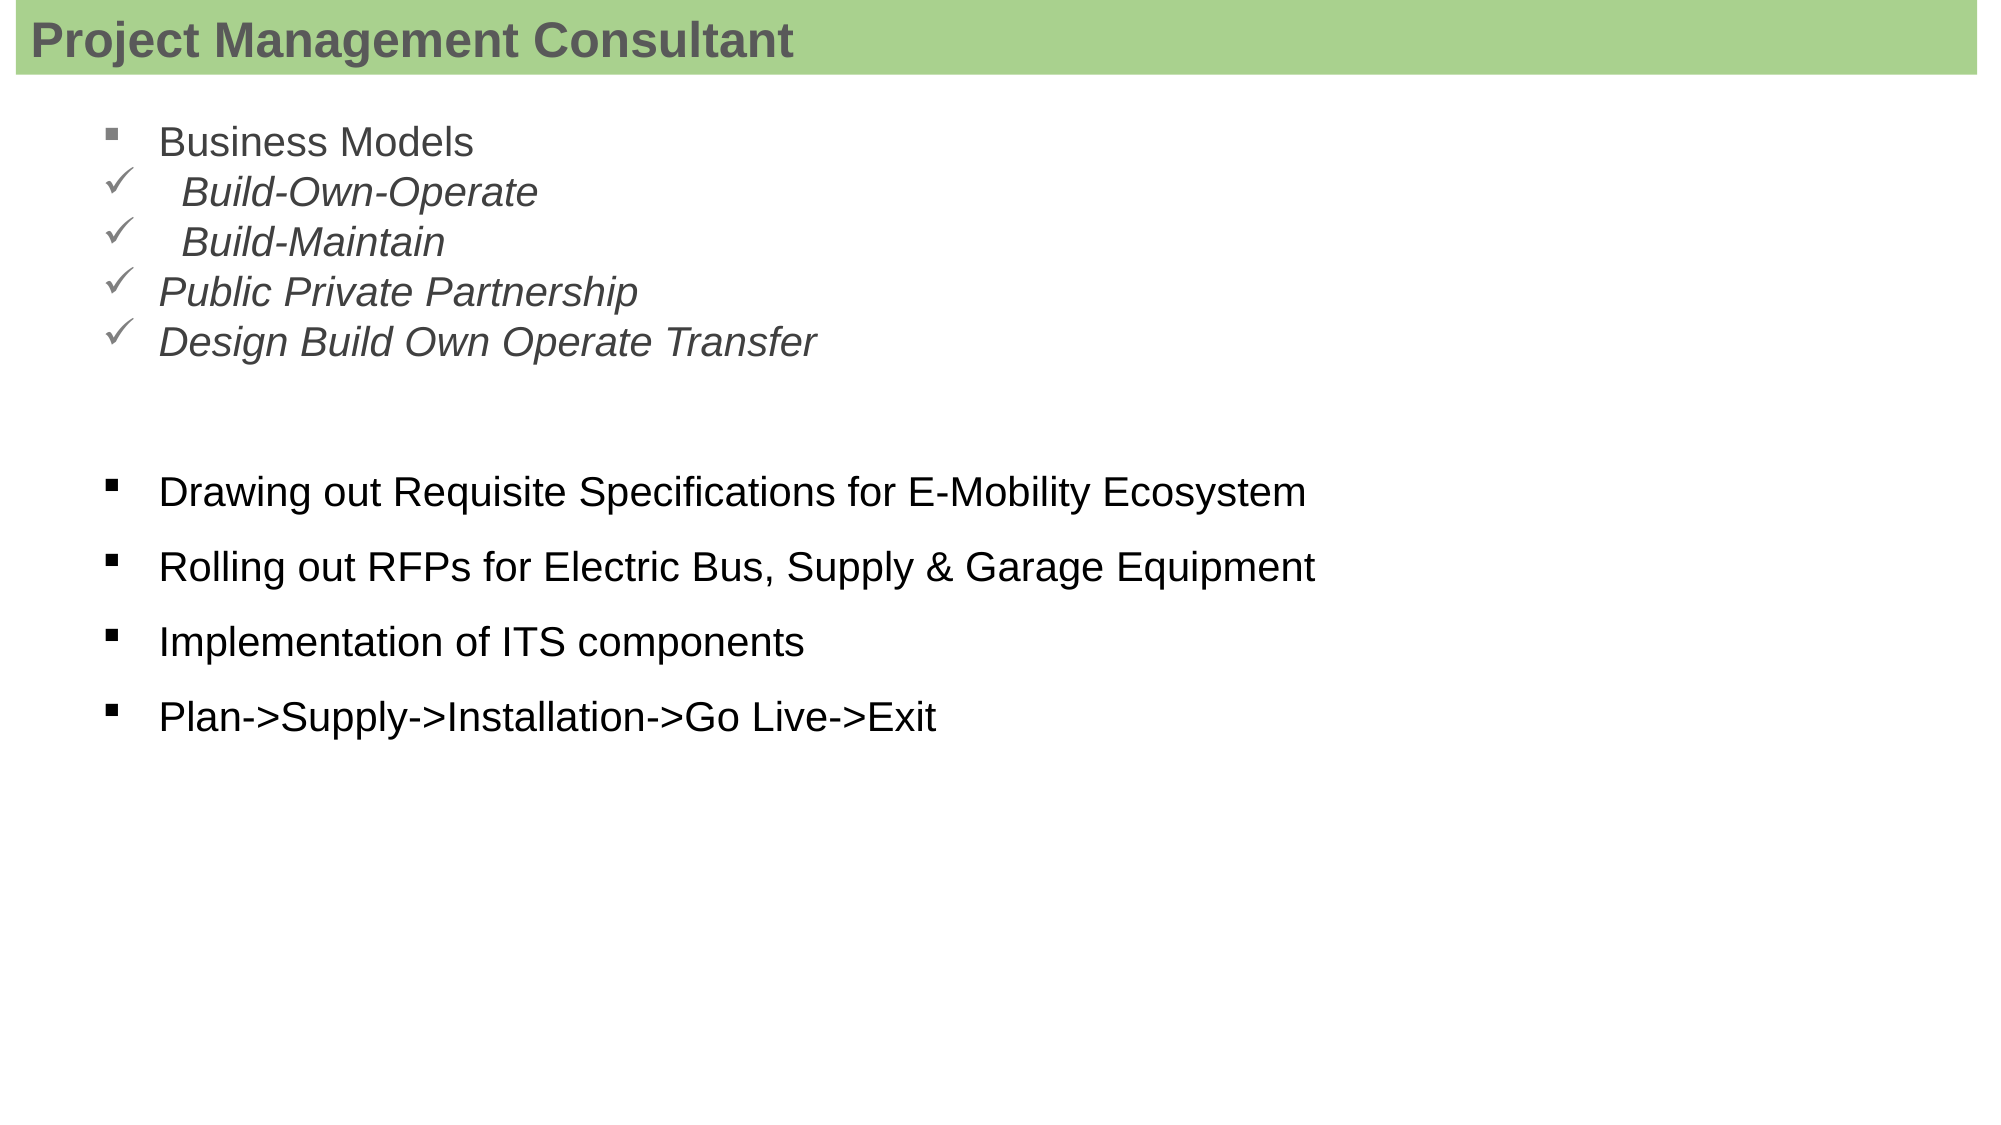

Project Management Consultant
Business Models
  Build-Own-Operate
  Build-Maintain
Public Private Partnership
Design Build Own Operate Transfer

Drawing out Requisite Specifications for E-Mobility Ecosystem
Rolling out RFPs for Electric Bus, Supply & Garage Equipment
Implementation of ITS components
Plan->Supply->Installation->Go Live->Exit